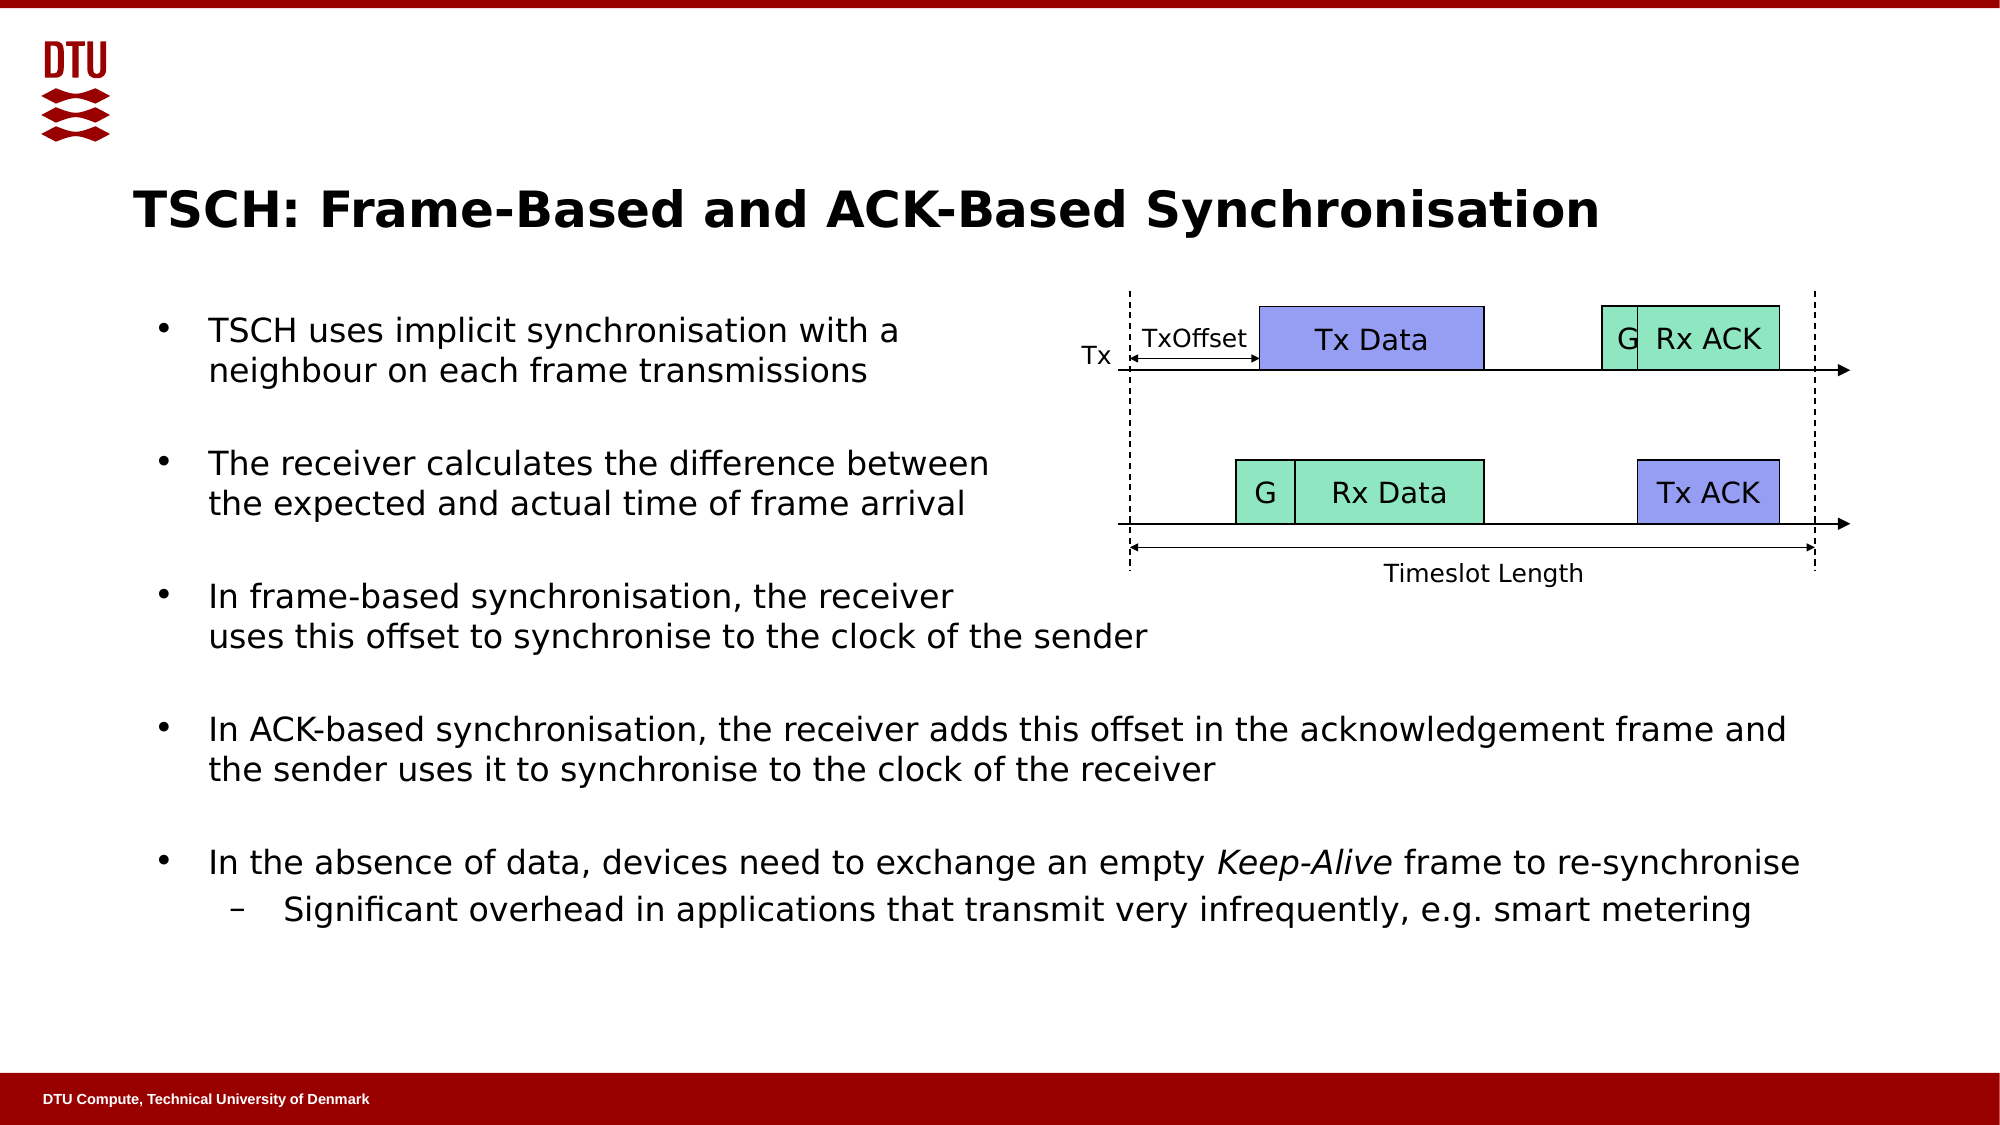

# TSCH: Frame-Based and ACK-Based Synchronisation

TSCH uses implicit synchronisation with a
neighbour on each frame transmissions

The receiver calculates the difference between
the expected and actual time of frame arrival

In frame-based synchronisation, the receiver
uses this offset to synchronise to the clock of the sender

In ACK-based synchronisation, the receiver adds this offset in the acknowledgement frame and the sender uses it to synchronise to the clock of the receiver

In the absence of data, devices need to exchange an empty Keep-Alive frame to re-synchronise
Significant overhead in applications that transmit very infrequently, e.g. smart metering
G
Rx ACK
Tx Data
TxOffset
G
Rx Data
Tx ACK
Timeslot Length
Tx